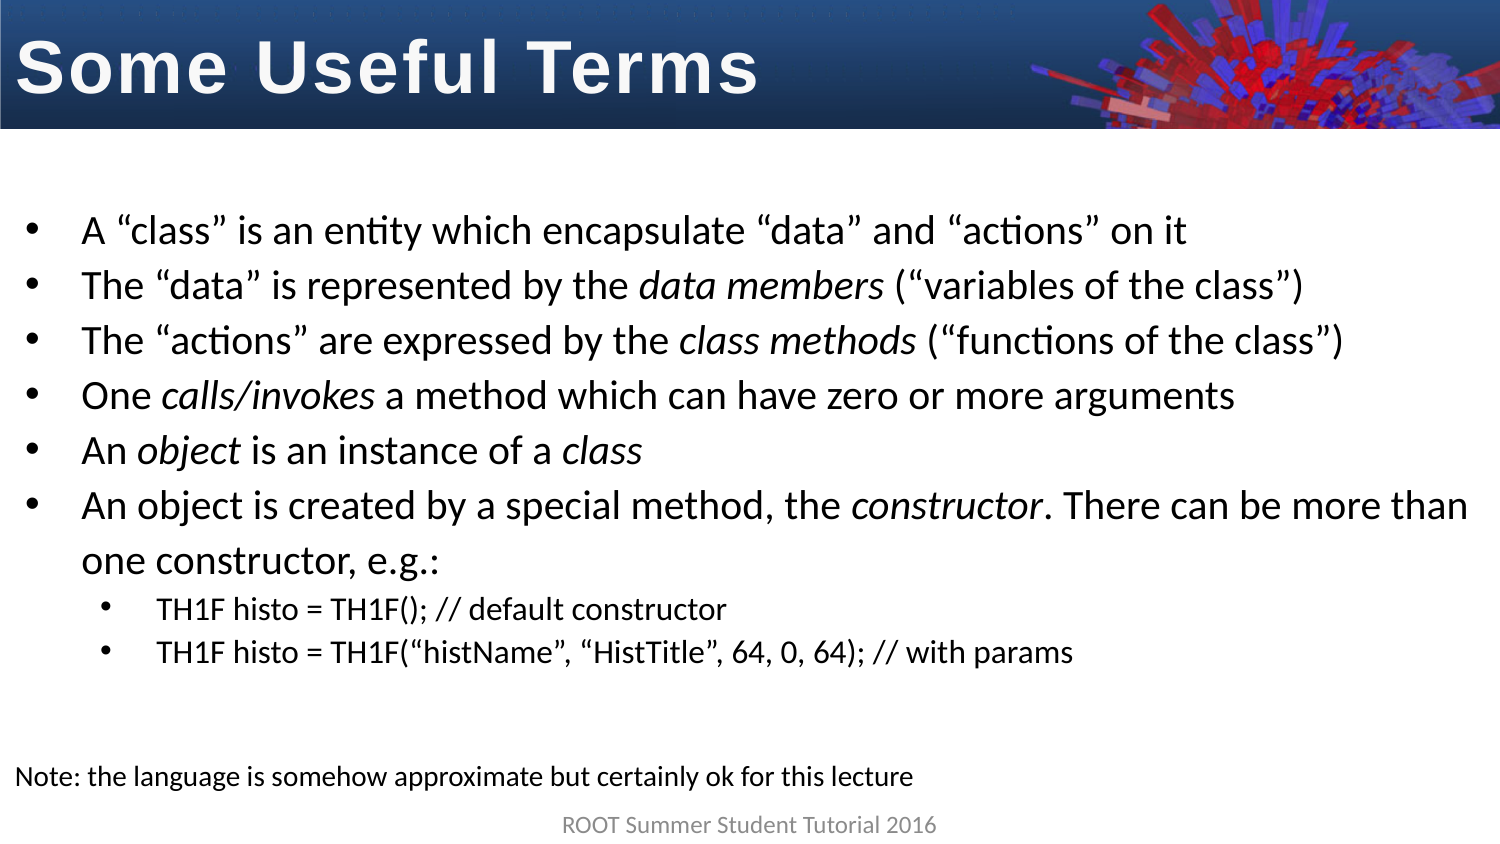

Some Useful Terms
A “class” is an entity which encapsulate “data” and “actions” on it
The “data” is represented by the data members (“variables of the class”)
The “actions” are expressed by the class methods (“functions of the class”)
One calls/invokes a method which can have zero or more arguments
An object is an instance of a class
An object is created by a special method, the constructor. There can be more than one constructor, e.g.:
TH1F histo = TH1F(); // default constructor
TH1F histo = TH1F(“histName”, “HistTitle”, 64, 0, 64); // with params

Note: the language is somehow approximate but certainly ok for this lecture
ROOT Summer Student Tutorial 2016